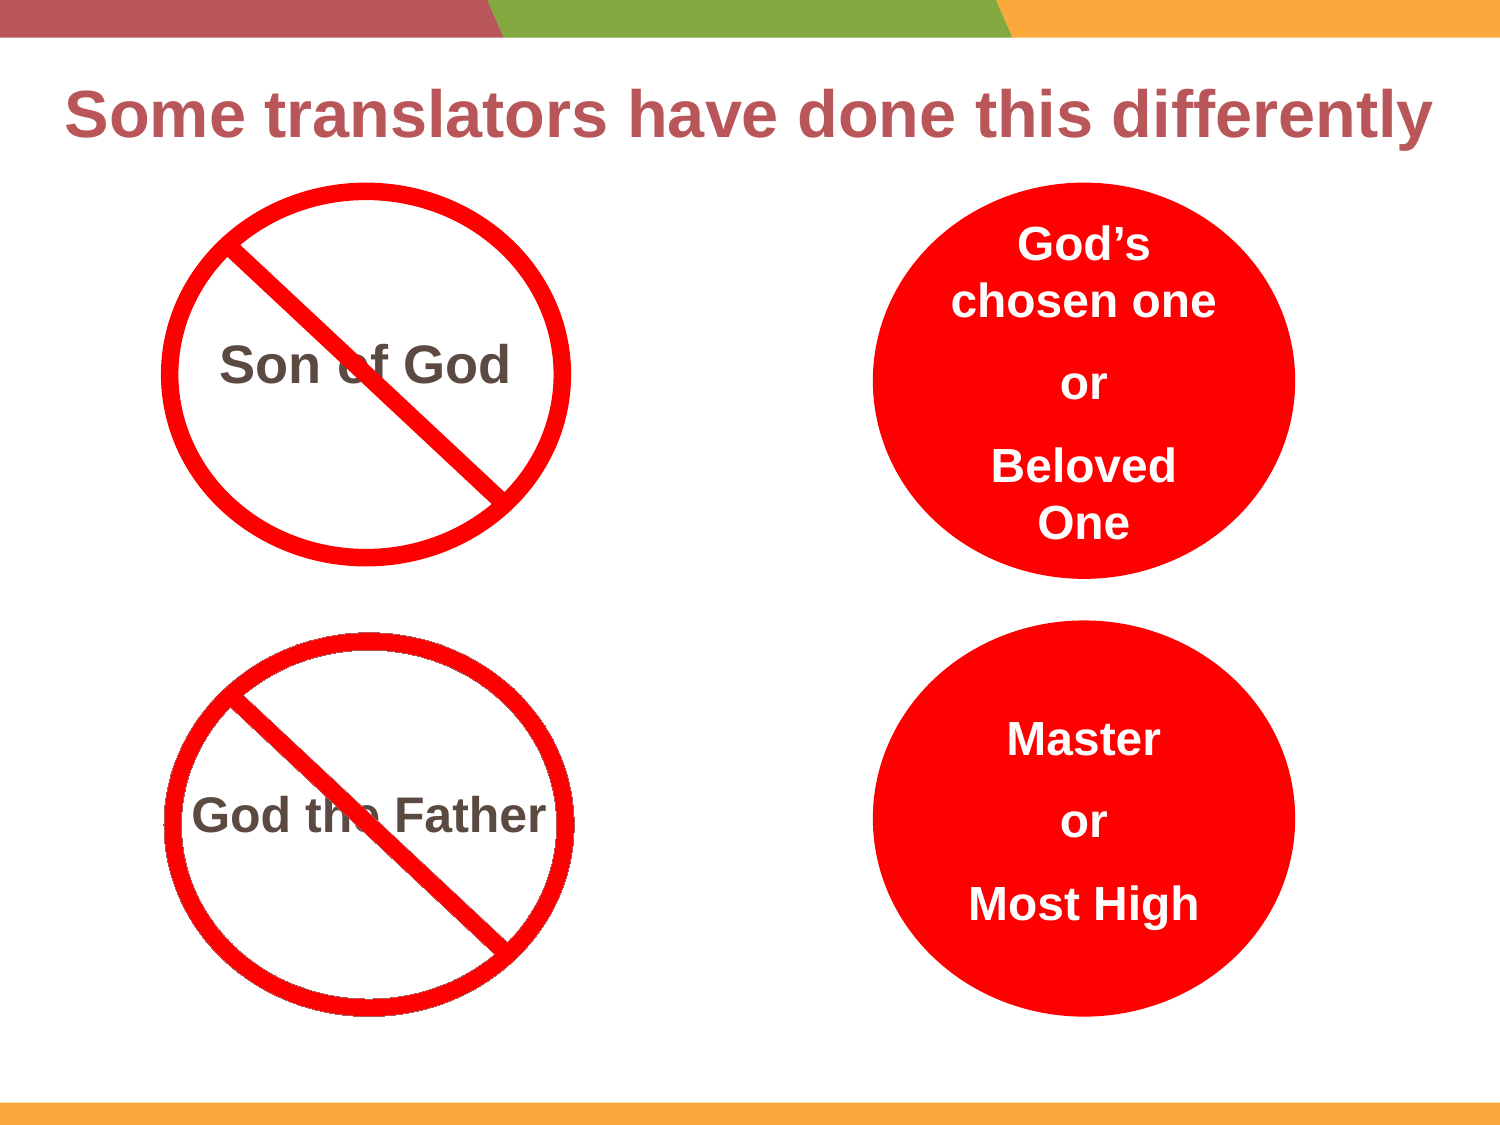

# Some translators have done this differently
God’s chosen one
or
Beloved One

Son of God

Master
or
Most High

God the Father